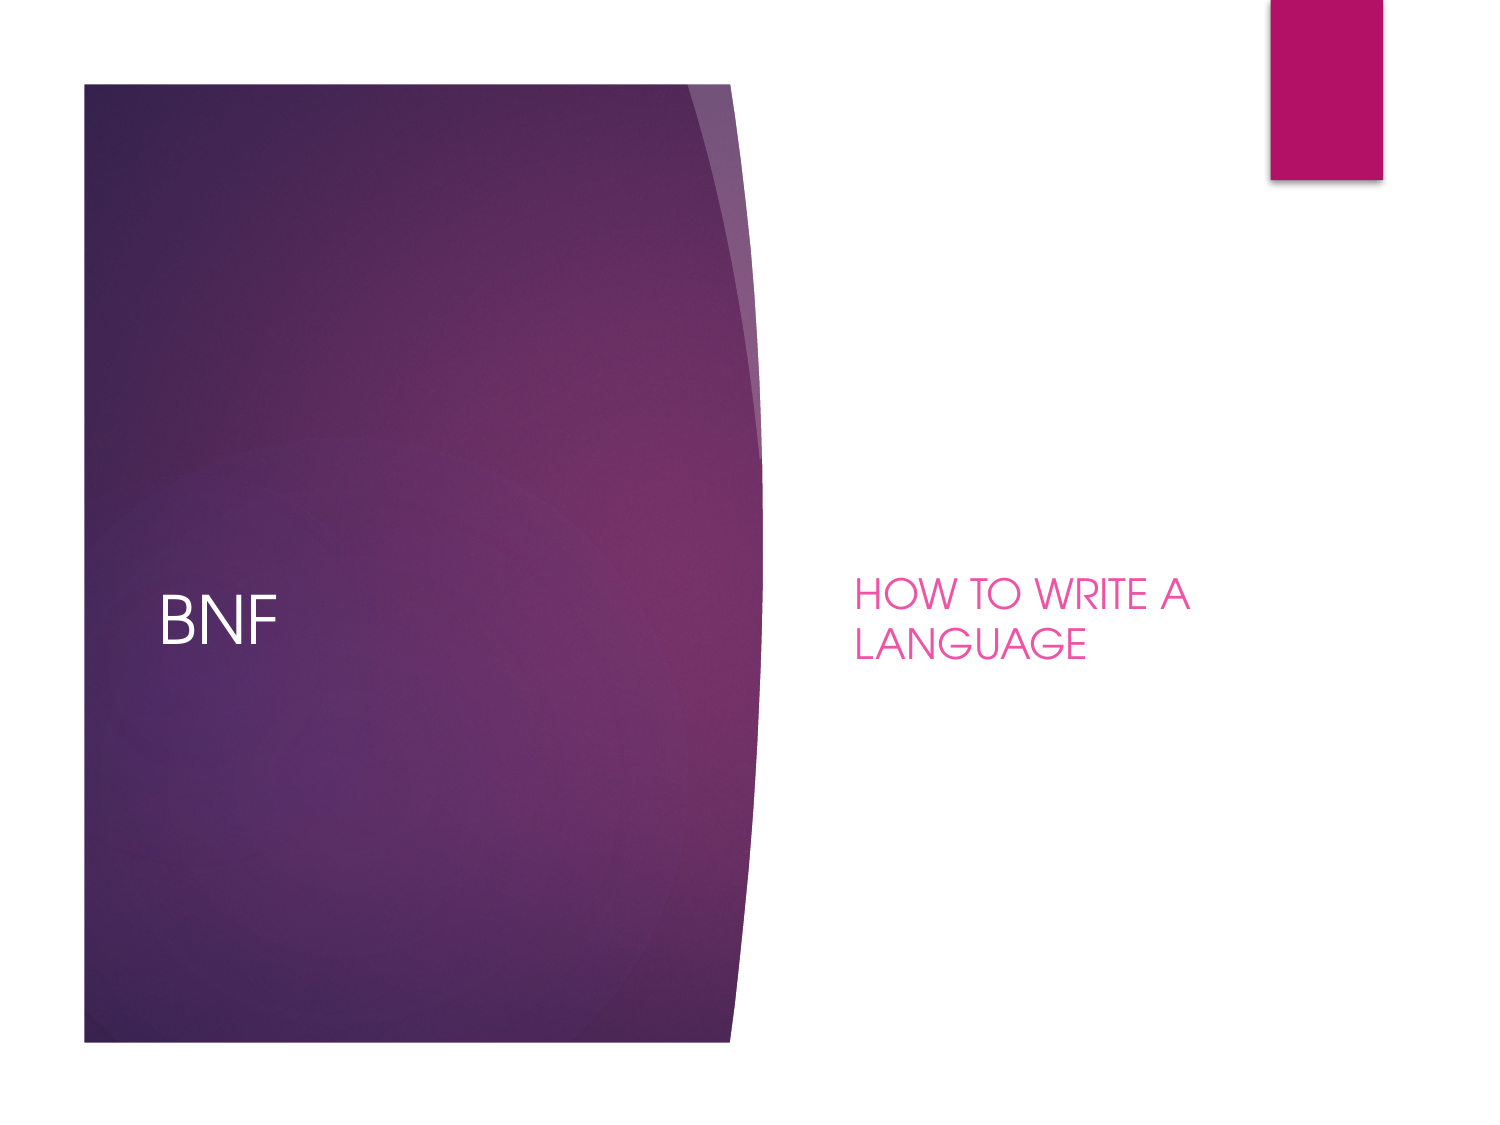

# BNF
How to write a language